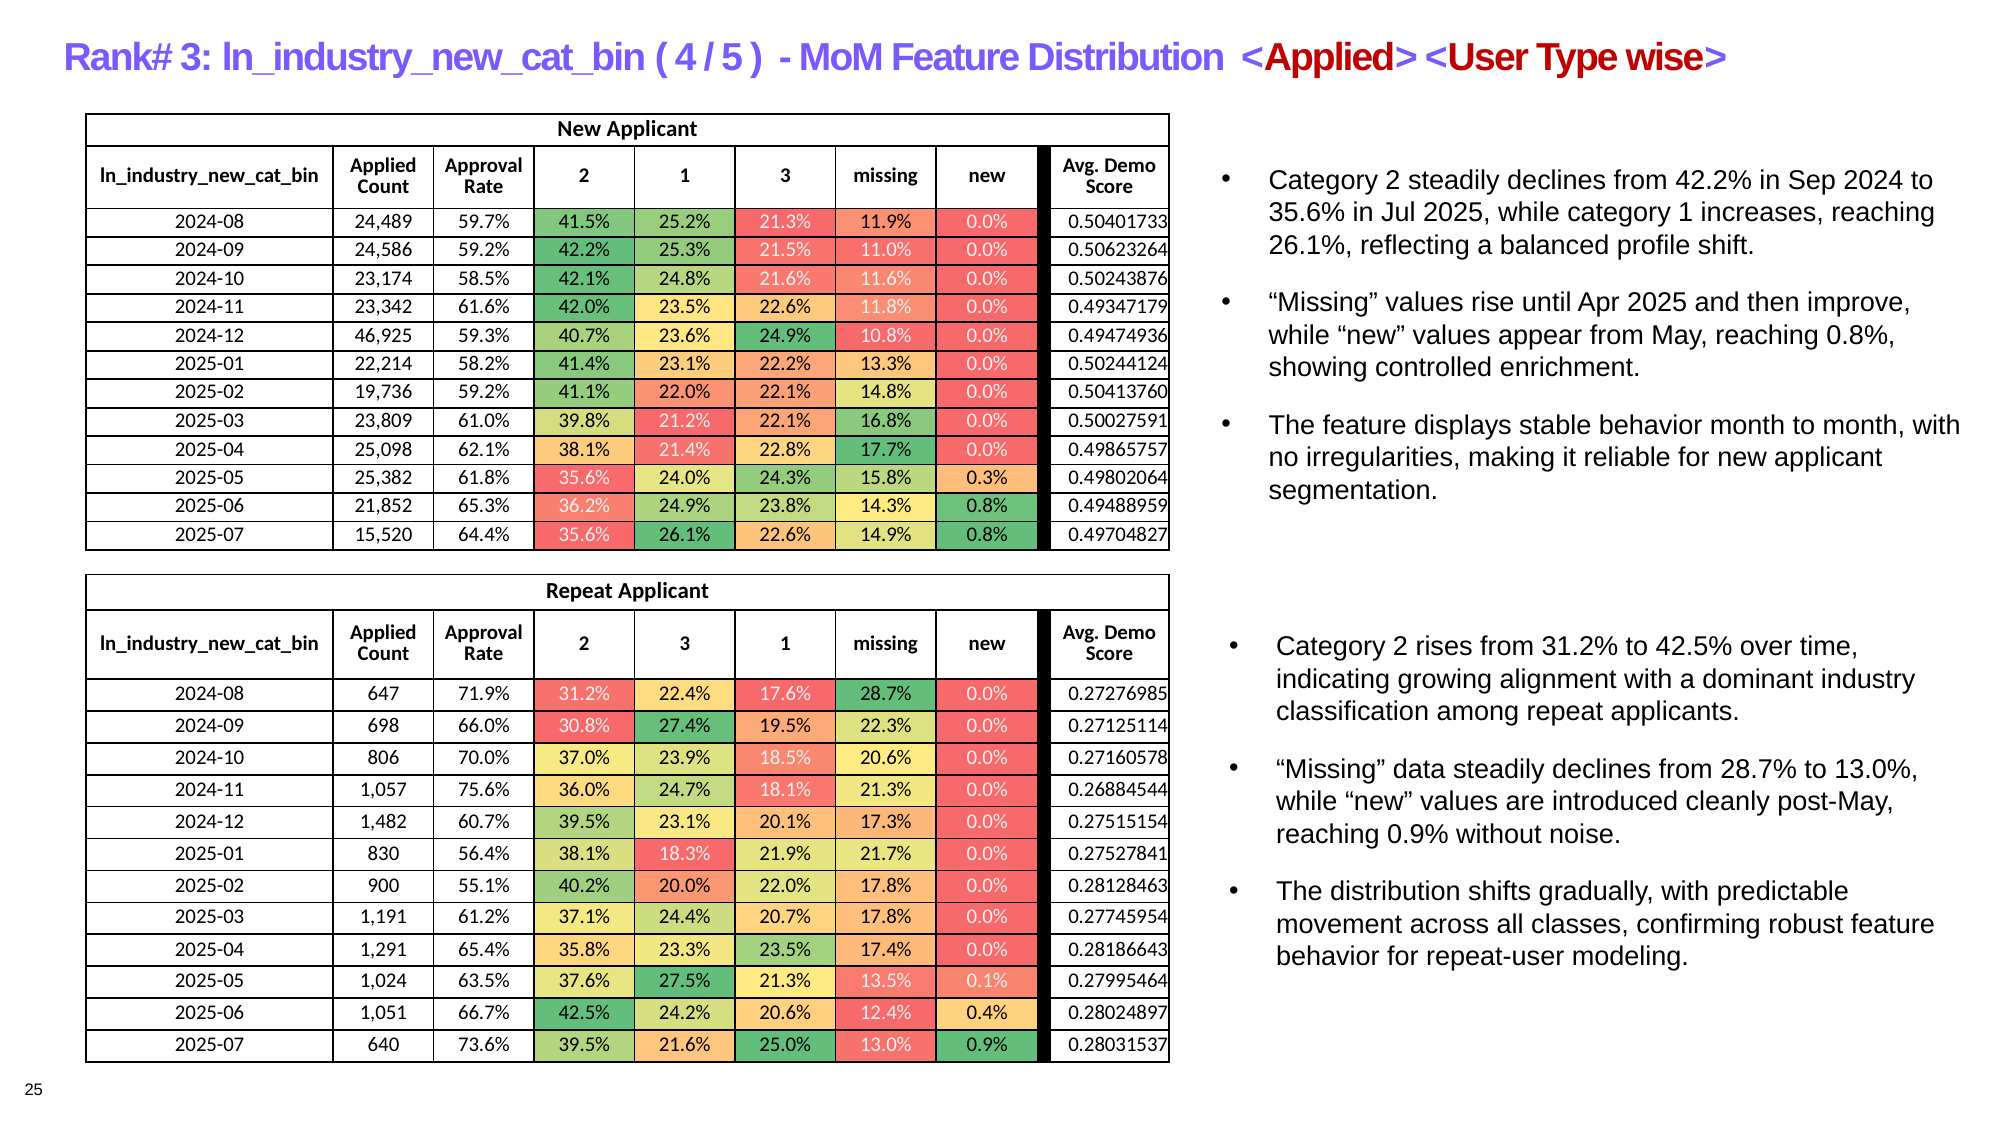

# Rank# 3: ln_industry_new_cat_bin ( 4 / 5 )  - MoM Feature Distribution  <Applied> <User Type wise>
| New Applicant |  |  |  |  |  |  |  |  |  |
| --- | --- | --- | --- | --- | --- | --- | --- | --- | --- |
| ln\_industry\_new\_cat\_bin | Applied Count | Approval Rate | 2 | 1 | 3 | missing | new |  | Avg. Demo Score |
| 2024-08 | 24,489 | 59.7% | 41.5% | 25.2% | 21.3% | 11.9% | 0.0% |  | 0.50401733 |
| 2024-09 | 24,586 | 59.2% | 42.2% | 25.3% | 21.5% | 11.0% | 0.0% |  | 0.50623264 |
| 2024-10 | 23,174 | 58.5% | 42.1% | 24.8% | 21.6% | 11.6% | 0.0% |  | 0.50243876 |
| 2024-11 | 23,342 | 61.6% | 42.0% | 23.5% | 22.6% | 11.8% | 0.0% |  | 0.49347179 |
| 2024-12 | 46,925 | 59.3% | 40.7% | 23.6% | 24.9% | 10.8% | 0.0% |  | 0.49474936 |
| 2025-01 | 22,214 | 58.2% | 41.4% | 23.1% | 22.2% | 13.3% | 0.0% |  | 0.50244124 |
| 2025-02 | 19,736 | 59.2% | 41.1% | 22.0% | 22.1% | 14.8% | 0.0% |  | 0.50413760 |
| 2025-03 | 23,809 | 61.0% | 39.8% | 21.2% | 22.1% | 16.8% | 0.0% |  | 0.50027591 |
| 2025-04 | 25,098 | 62.1% | 38.1% | 21.4% | 22.8% | 17.7% | 0.0% |  | 0.49865757 |
| 2025-05 | 25,382 | 61.8% | 35.6% | 24.0% | 24.3% | 15.8% | 0.3% |  | 0.49802064 |
| 2025-06 | 21,852 | 65.3% | 36.2% | 24.9% | 23.8% | 14.3% | 0.8% |  | 0.49488959 |
| 2025-07 | 15,520 | 64.4% | 35.6% | 26.1% | 22.6% | 14.9% | 0.8% |  | 0.49704827 |
Category 2 steadily declines from 42.2% in Sep 2024 to 35.6% in Jul 2025, while category 1 increases, reaching 26.1%, reflecting a balanced profile shift.
“Missing” values rise until Apr 2025 and then improve, while “new” values appear from May, reaching 0.8%, showing controlled enrichment.
The feature displays stable behavior month to month, with no irregularities, making it reliable for new applicant segmentation.
| Repeat Applicant |  |  |  |  |  |  |  |  |  |
| --- | --- | --- | --- | --- | --- | --- | --- | --- | --- |
| ln\_industry\_new\_cat\_bin | Applied Count | Approval Rate | 2 | 3 | 1 | missing | new |  | Avg. Demo Score |
| 2024-08 | 647 | 71.9% | 31.2% | 22.4% | 17.6% | 28.7% | 0.0% |  | 0.27276985 |
| 2024-09 | 698 | 66.0% | 30.8% | 27.4% | 19.5% | 22.3% | 0.0% |  | 0.27125114 |
| 2024-10 | 806 | 70.0% | 37.0% | 23.9% | 18.5% | 20.6% | 0.0% |  | 0.27160578 |
| 2024-11 | 1,057 | 75.6% | 36.0% | 24.7% | 18.1% | 21.3% | 0.0% |  | 0.26884544 |
| 2024-12 | 1,482 | 60.7% | 39.5% | 23.1% | 20.1% | 17.3% | 0.0% |  | 0.27515154 |
| 2025-01 | 830 | 56.4% | 38.1% | 18.3% | 21.9% | 21.7% | 0.0% |  | 0.27527841 |
| 2025-02 | 900 | 55.1% | 40.2% | 20.0% | 22.0% | 17.8% | 0.0% |  | 0.28128463 |
| 2025-03 | 1,191 | 61.2% | 37.1% | 24.4% | 20.7% | 17.8% | 0.0% |  | 0.27745954 |
| 2025-04 | 1,291 | 65.4% | 35.8% | 23.3% | 23.5% | 17.4% | 0.0% |  | 0.28186643 |
| 2025-05 | 1,024 | 63.5% | 37.6% | 27.5% | 21.3% | 13.5% | 0.1% |  | 0.27995464 |
| 2025-06 | 1,051 | 66.7% | 42.5% | 24.2% | 20.6% | 12.4% | 0.4% |  | 0.28024897 |
| 2025-07 | 640 | 73.6% | 39.5% | 21.6% | 25.0% | 13.0% | 0.9% |  | 0.28031537 |
Category 2 rises from 31.2% to 42.5% over time, indicating growing alignment with a dominant industry classification among repeat applicants.
“Missing” data steadily declines from 28.7% to 13.0%, while “new” values are introduced cleanly post-May, reaching 0.9% without noise.
The distribution shifts gradually, with predictable movement across all classes, confirming robust feature behavior for repeat-user modeling.
25